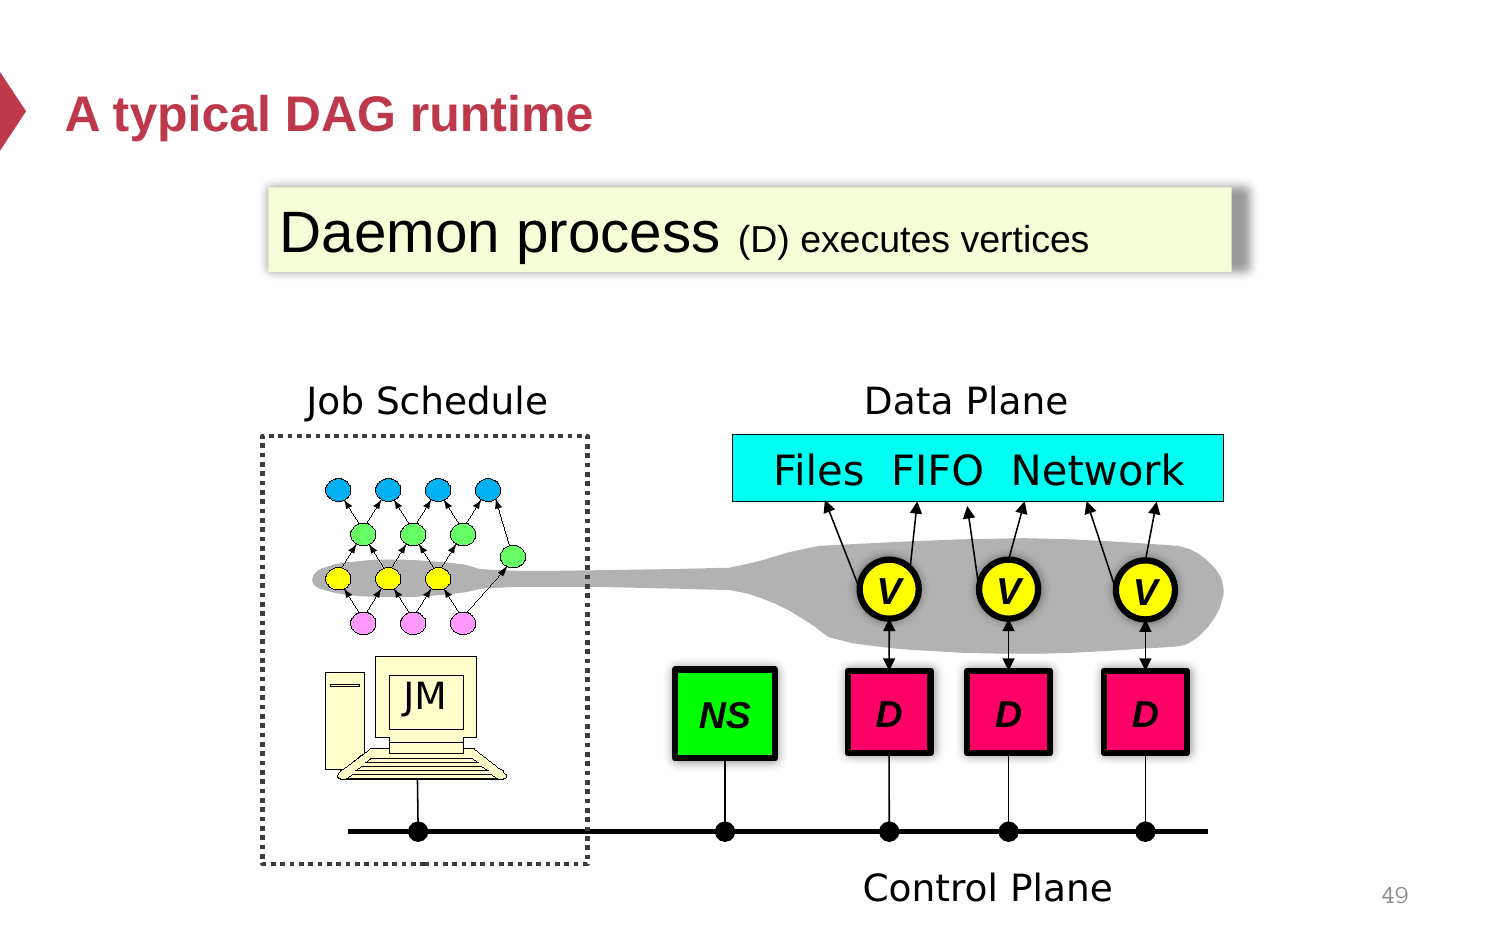

# A typical DAG runtime
Daemon process (D) executes vertices
Job Schedule
Data Plane

Files  FIFO  Network

V
V
V

JM
NS
D
D
D

Control Plane
49